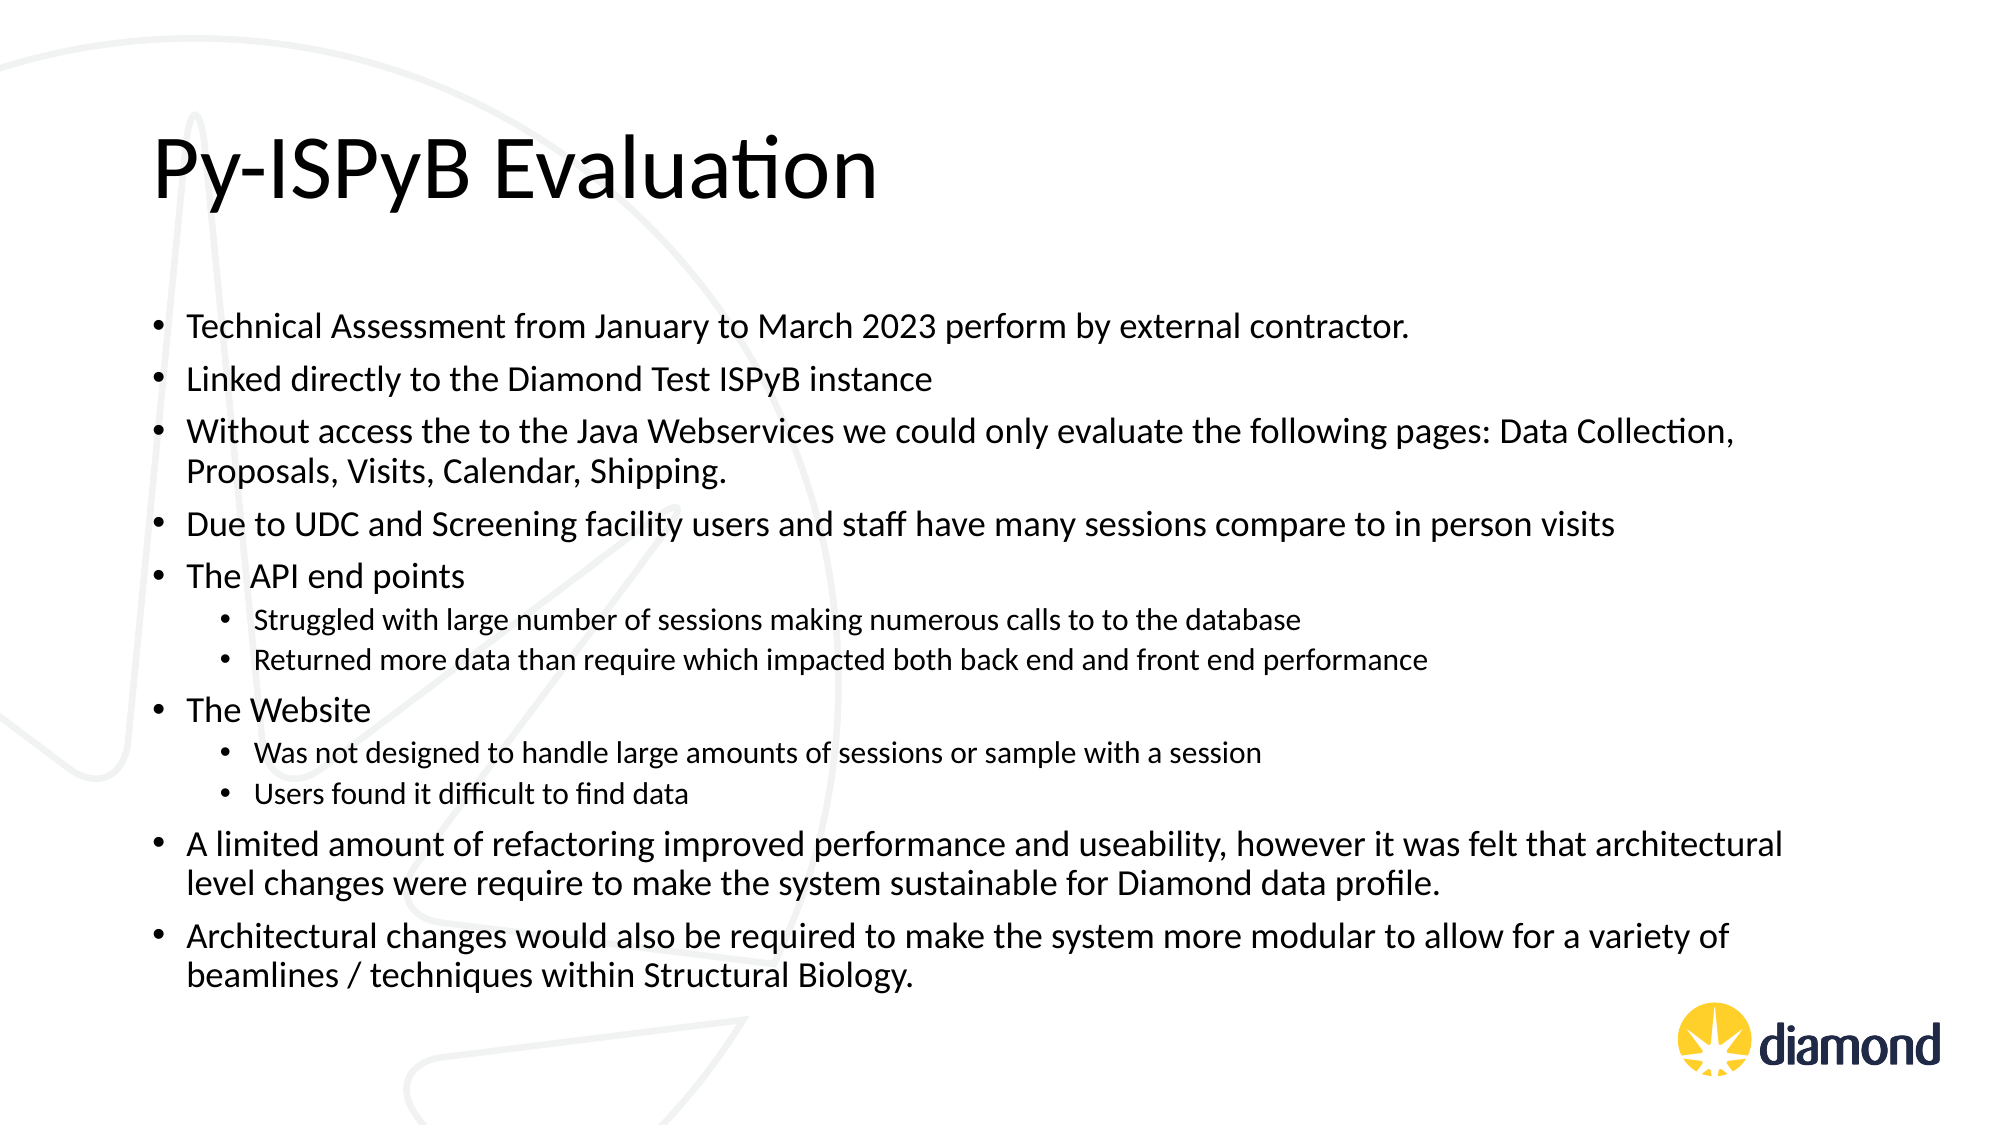

# Py-ISPyB Evaluation
Technical Assessment from January to March 2023 perform by external contractor.
Linked directly to the Diamond Test ISPyB instance
Without access the to the Java Webservices we could only evaluate the following pages: Data Collection, Proposals, Visits, Calendar, Shipping.
Due to UDC and Screening facility users and staff have many sessions compare to in person visits
The API end points
Struggled with large number of sessions making numerous calls to to the database
Returned more data than require which impacted both back end and front end performance
The Website
Was not designed to handle large amounts of sessions or sample with a session
Users found it difficult to find data
A limited amount of refactoring improved performance and useability, however it was felt that architectural level changes were require to make the system sustainable for Diamond data profile.
Architectural changes would also be required to make the system more modular to allow for a variety of beamlines / techniques within Structural Biology.